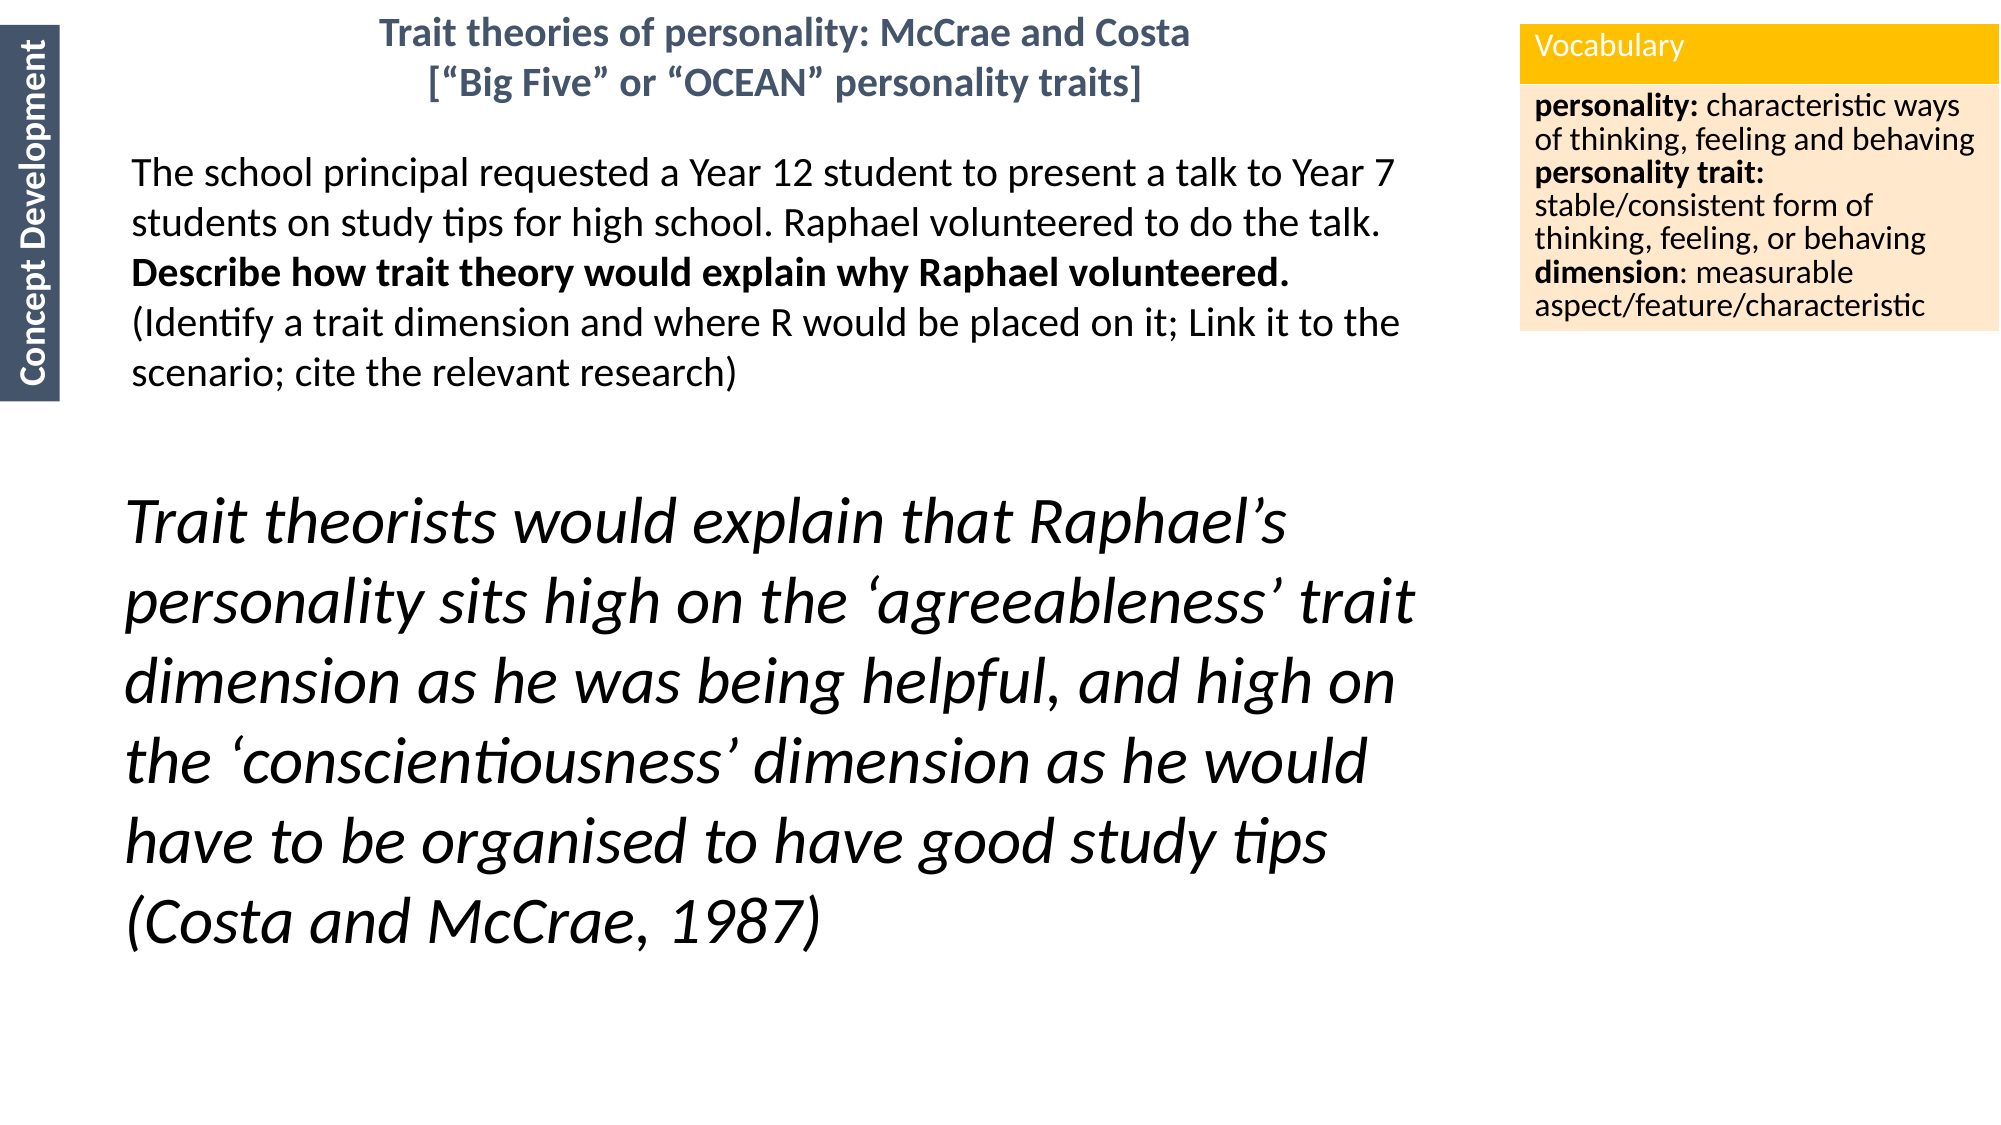

Trait theories of personality: McCrae and Costa
[“Big Five” or “OCEAN” personality traits]
| Vocabulary |
| --- |
| personality: characteristic ways of thinking, feeling and behaving personality trait: stable/consistent form of thinking, feeling, or behaving dimension: measurable aspect/feature/characteristic |
The school principal requested a Year 12 student to present a talk to Year 7 students on study tips for high school. Raphael volunteered to do the talk. Describe how trait theory would explain why Raphael volunteered.
(Identify a trait dimension and where R would be placed on it; Link it to the scenario; cite the relevant research)
Concept Development
Trait theorists would explain that Raphael’s personality sits high on the ‘agreeableness’ trait dimension as he was being helpful, and high on the ‘conscientiousness’ dimension as he would have to be organised to have good study tips (Costa and McCrae, 1987)